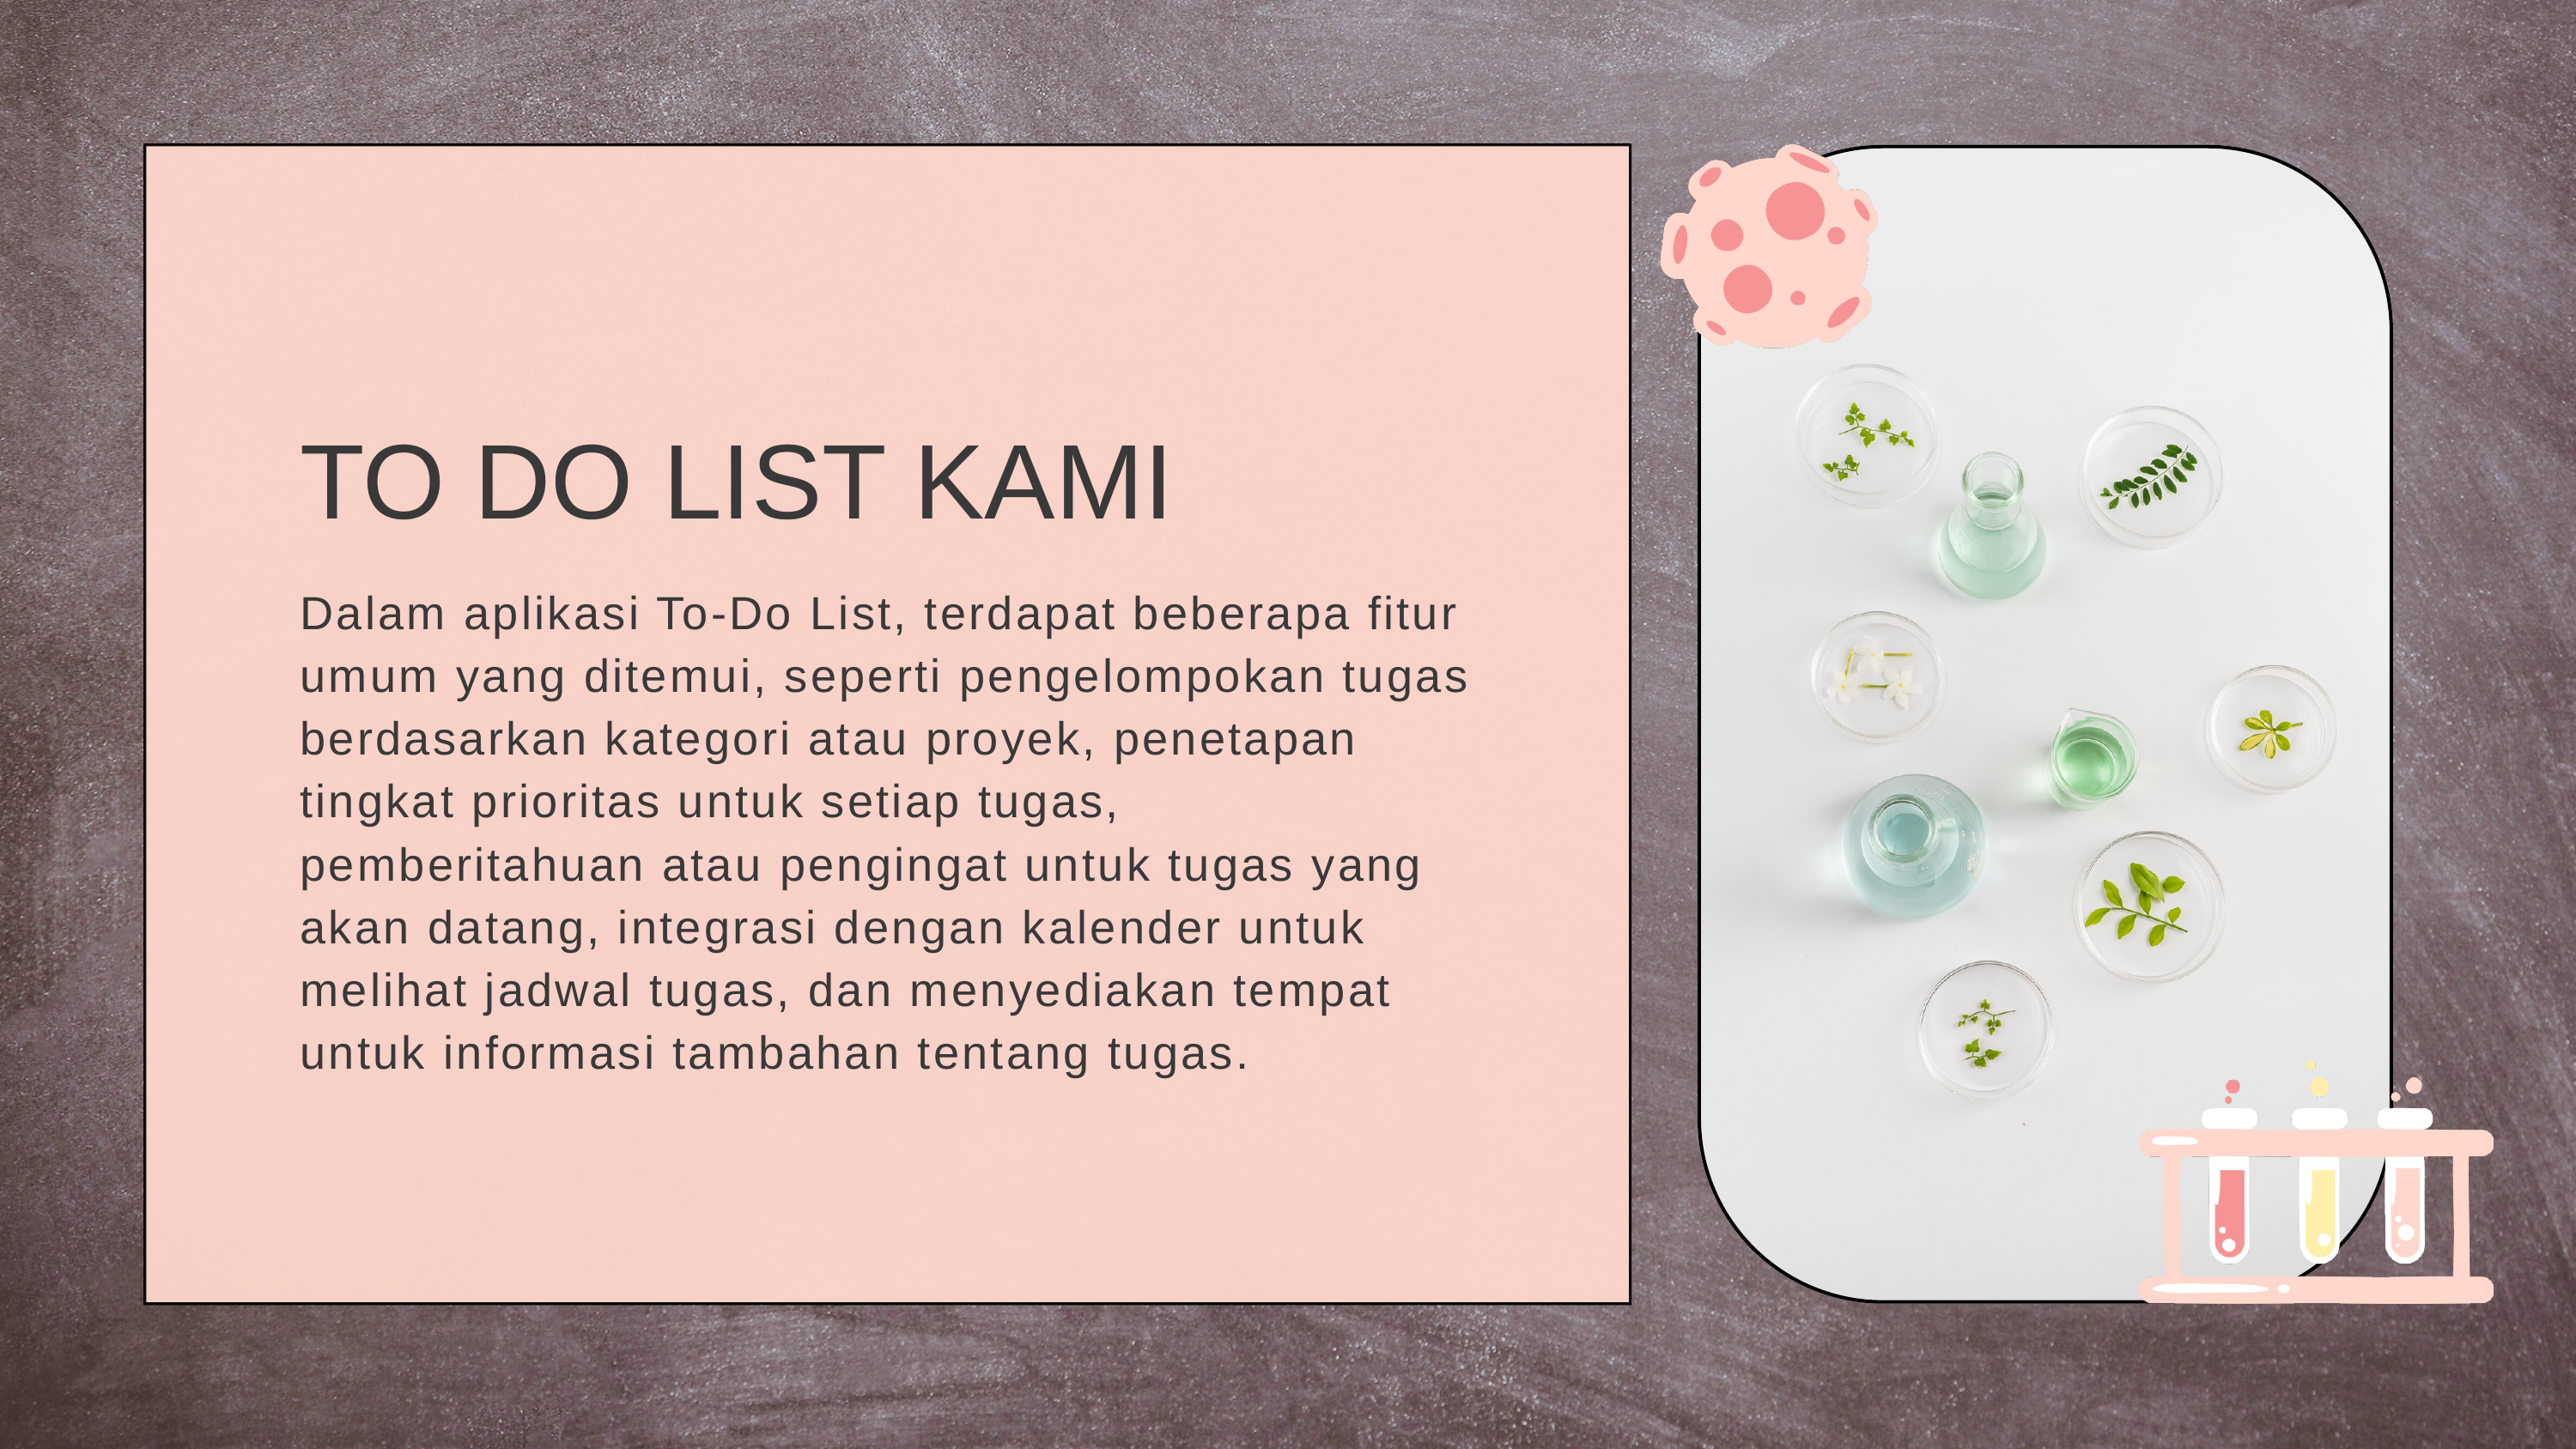

TO DO LIST KAMI
Dalam aplikasi To-Do List, terdapat beberapa fitur umum yang ditemui, seperti pengelompokan tugas berdasarkan kategori atau proyek, penetapan tingkat prioritas untuk setiap tugas, pemberitahuan atau pengingat untuk tugas yang akan datang, integrasi dengan kalender untuk melihat jadwal tugas, dan menyediakan tempat untuk informasi tambahan tentang tugas.